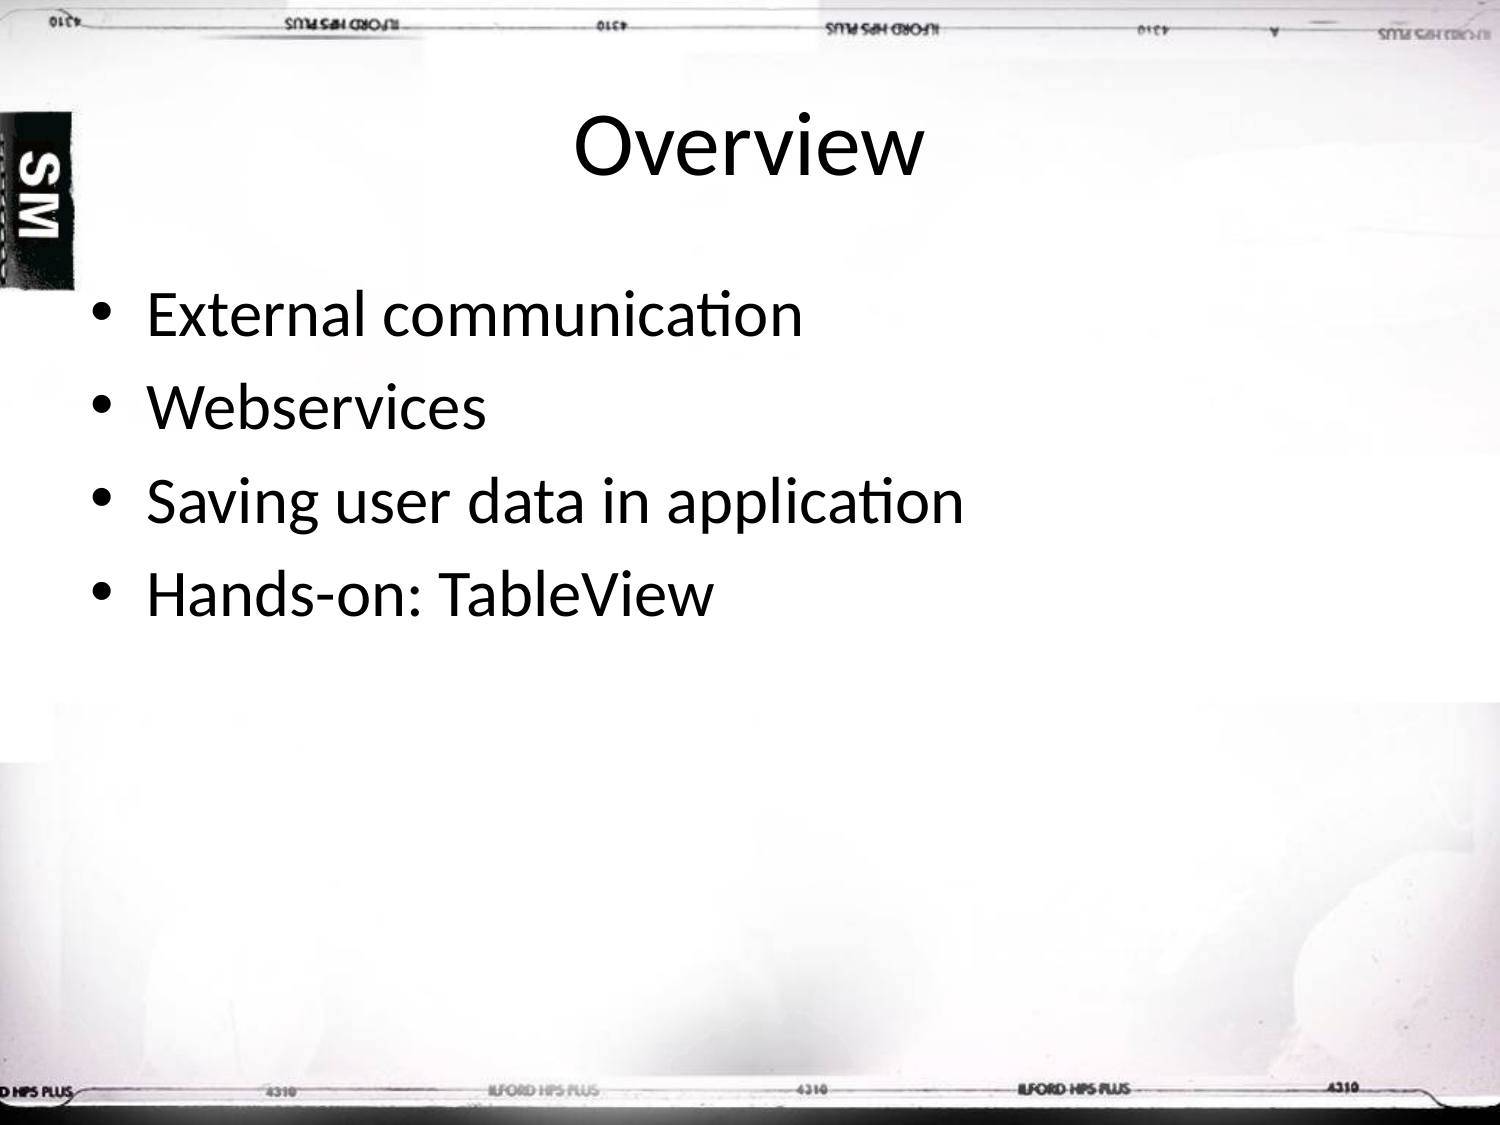

# Overview
External communication
Webservices
Saving user data in application
Hands-on: TableView